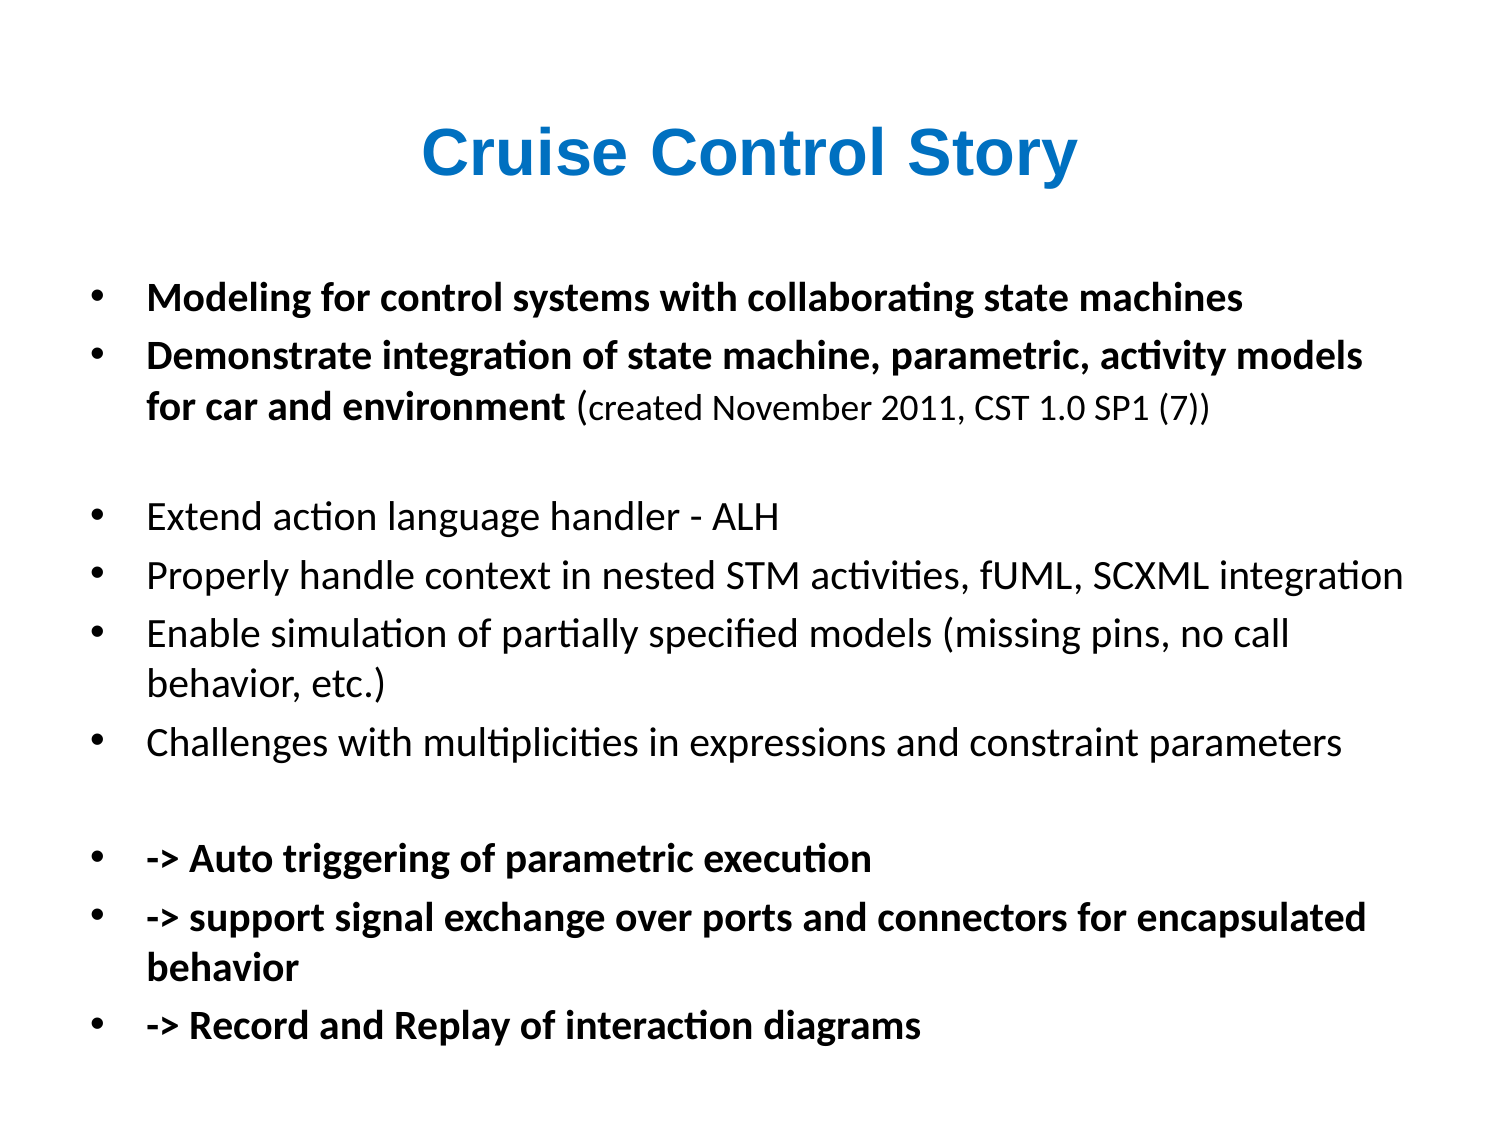

# Cruise Control Story
Modeling for control systems with collaborating state machines
Demonstrate integration of state machine, parametric, activity models for car and environment (created November 2011, CST 1.0 SP1 (7))

Extend action language handler - ALH
Properly handle context in nested STM activities, fUML, SCXML integration
Enable simulation of partially specified models (missing pins, no call behavior, etc.)
Challenges with multiplicities in expressions and constraint parameters

-> Auto triggering of parametric execution
-> support signal exchange over ports and connectors for encapsulated behavior
-> Record and Replay of interaction diagrams